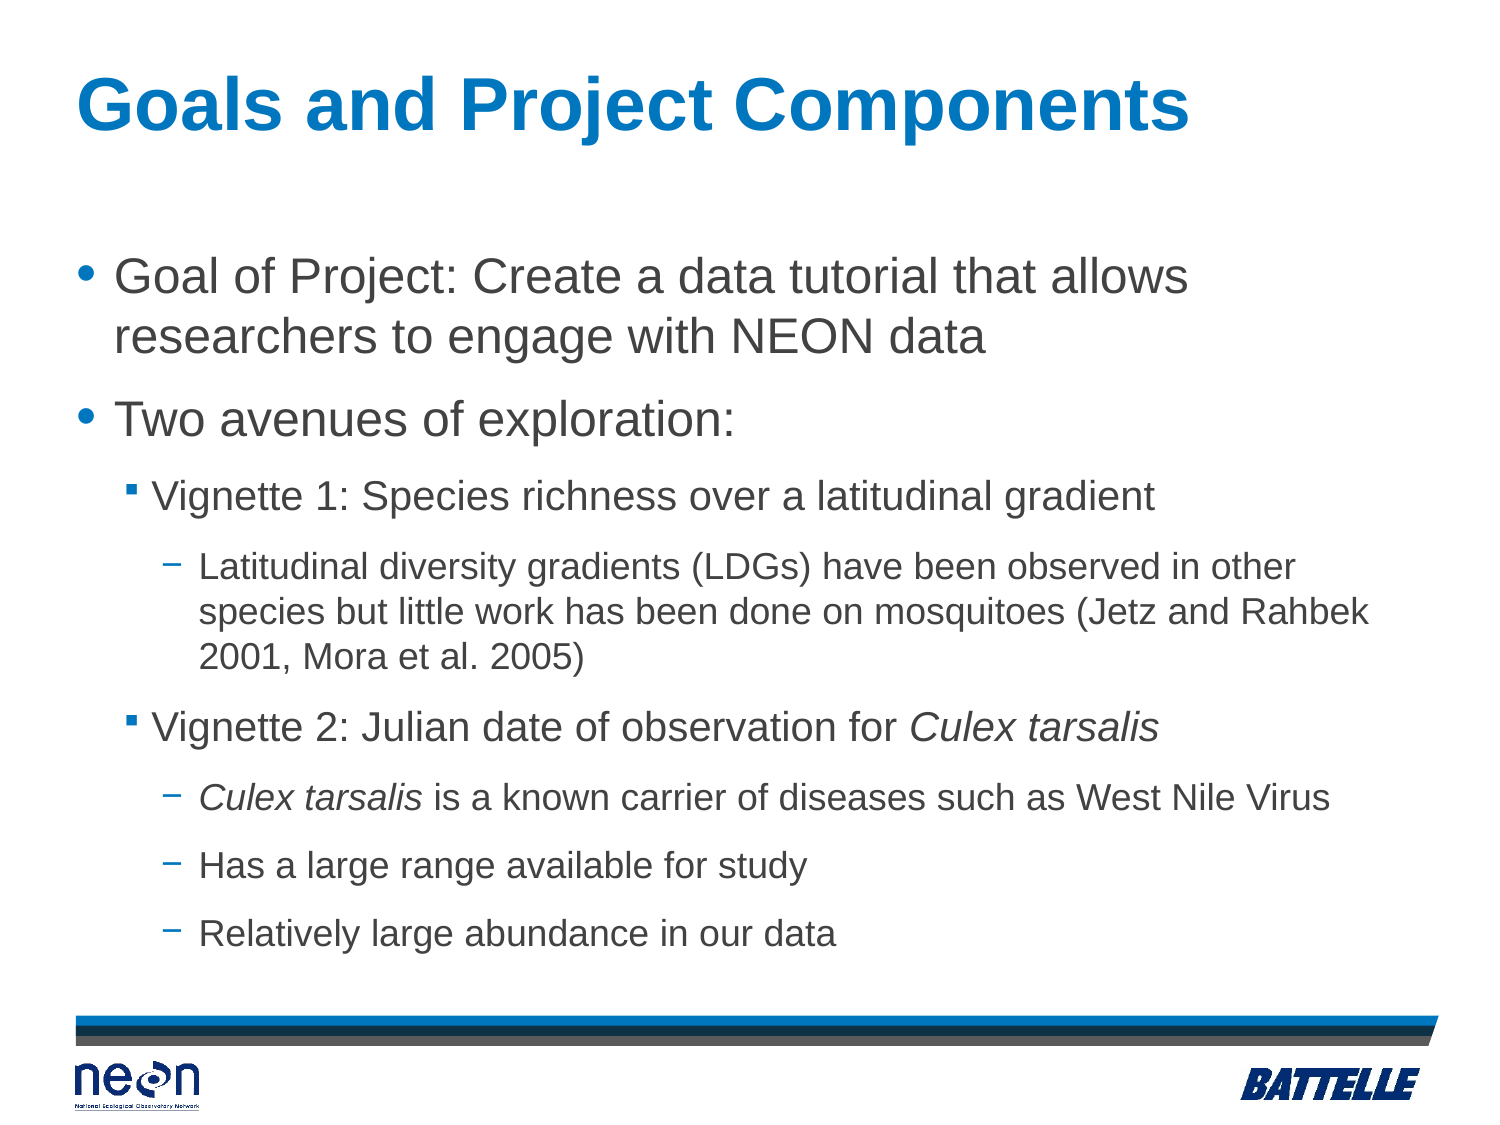

# Goals and Project Components
Goal of Project: Create a data tutorial that allows researchers to engage with NEON data
Two avenues of exploration:
Vignette 1: Species richness over a latitudinal gradient
Latitudinal diversity gradients (LDGs) have been observed in other species but little work has been done on mosquitoes (Jetz and Rahbek 2001, Mora et al. 2005)
Vignette 2: Julian date of observation for Culex tarsalis
Culex tarsalis is a known carrier of diseases such as West Nile Virus
Has a large range available for study
Relatively large abundance in our data